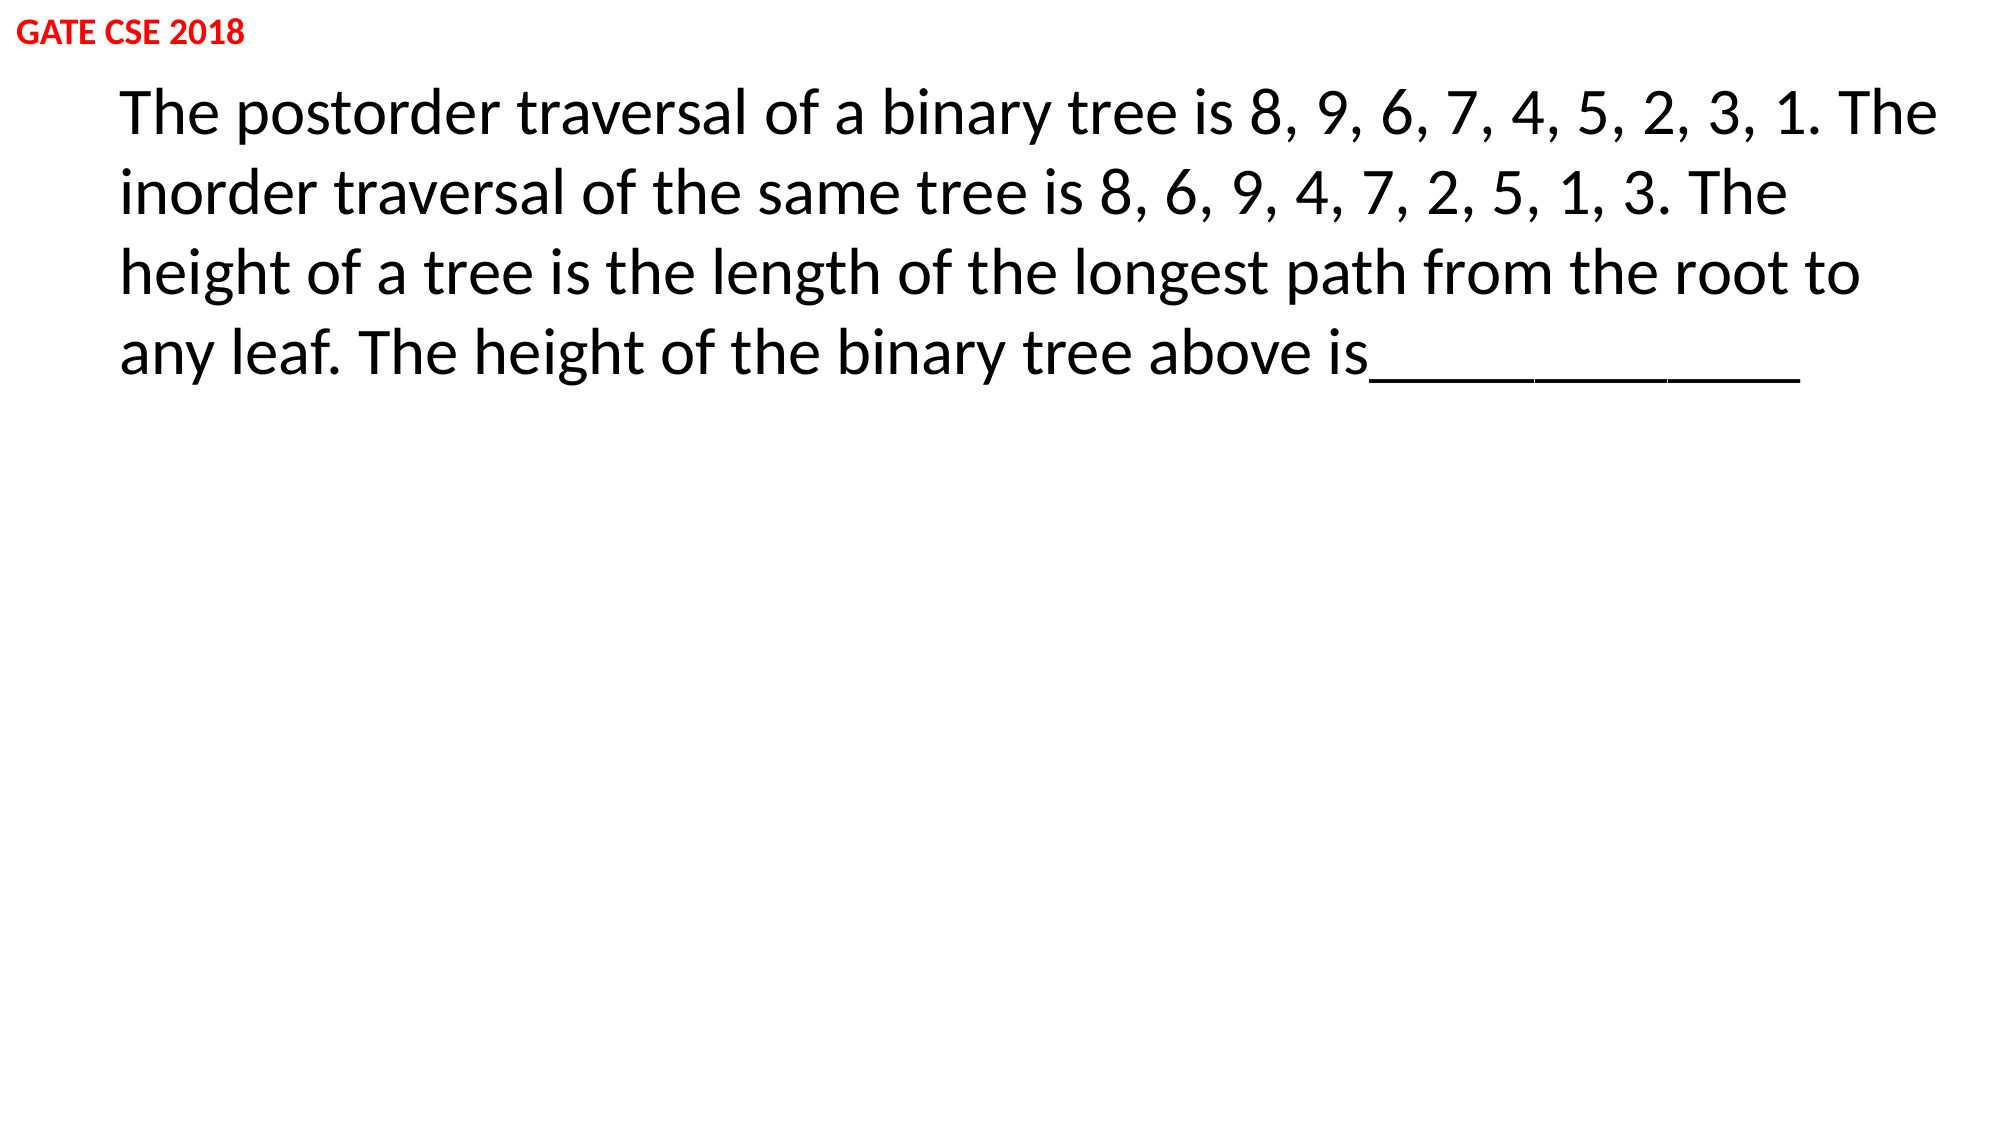

GATE CSE 2018
The postorder traversal of a binary tree is 8, 9, 6, 7, 4, 5, 2, 3, 1. The inorder traversal of the same tree is 8, 6, 9, 4, 7, 2, 5, 1, 3. The height of a tree is the length of the longest path from the root to any leaf. The height of the binary tree above is_____________